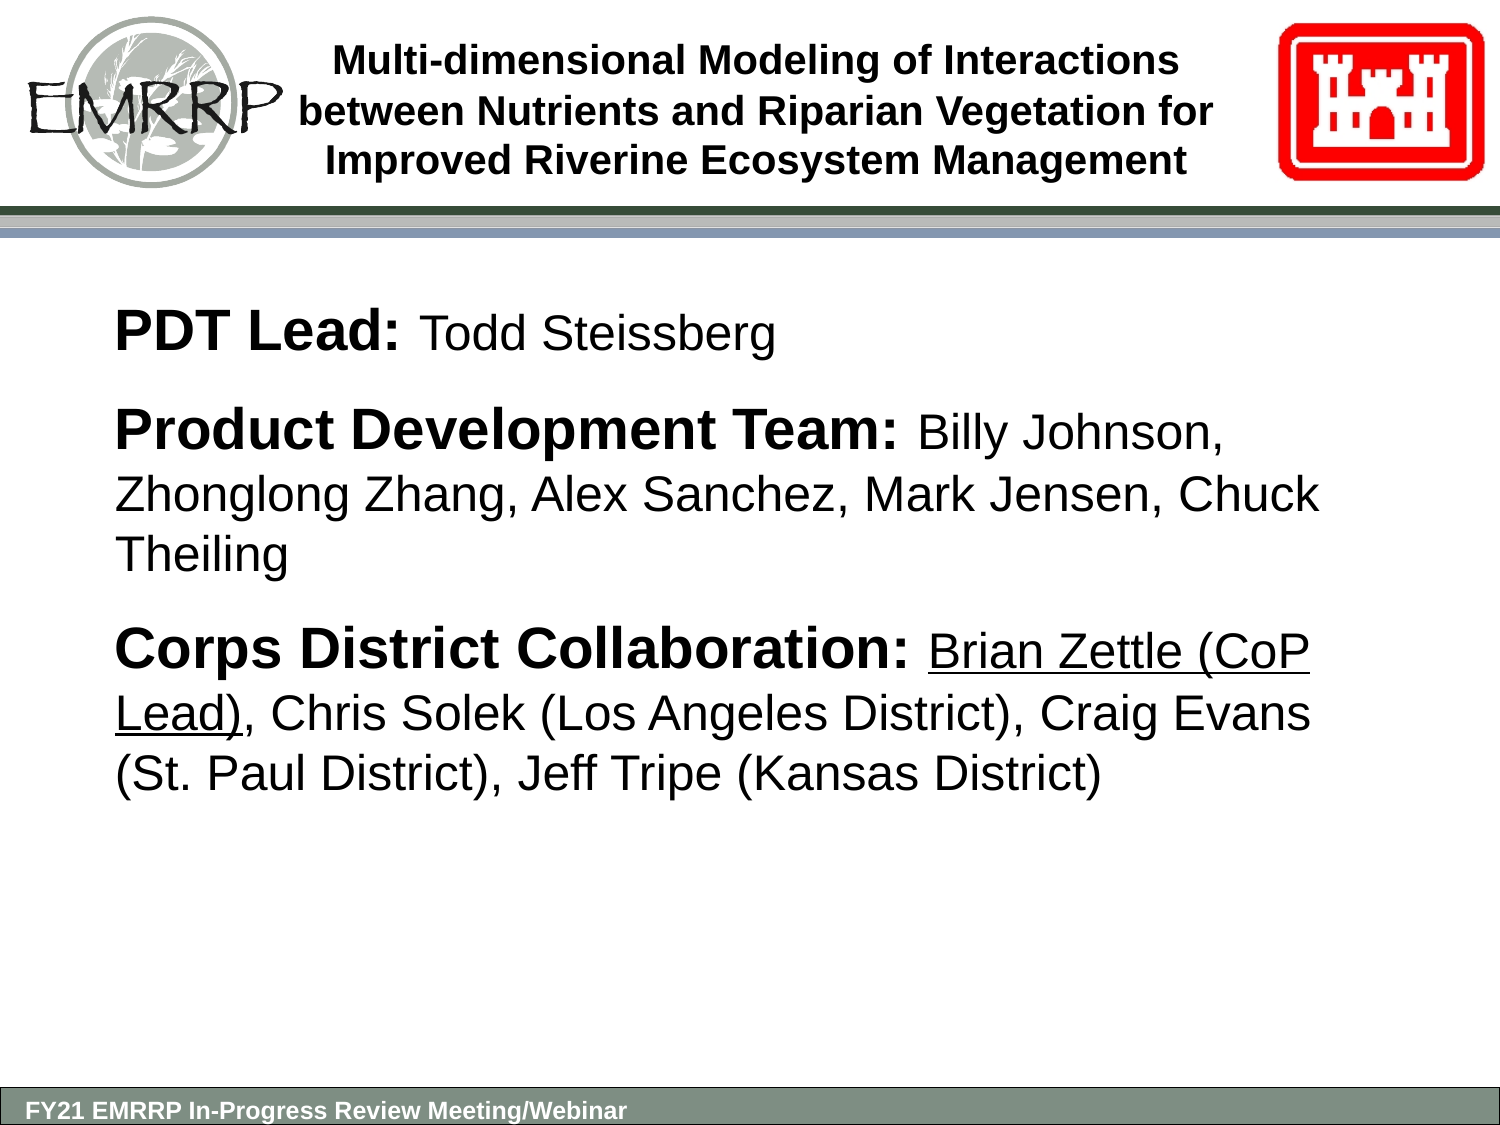

Multi-dimensional Modeling of Interactions between Nutrients and Riparian Vegetation for Improved Riverine Ecosystem Management
PDT Lead: Todd Steissberg
Product Development Team: Billy Johnson, Zhonglong Zhang, Alex Sanchez, Mark Jensen, Chuck Theiling
Corps District Collaboration: Brian Zettle (CoP Lead), Chris Solek (Los Angeles District), Craig Evans (St. Paul District), Jeff Tripe (Kansas District)